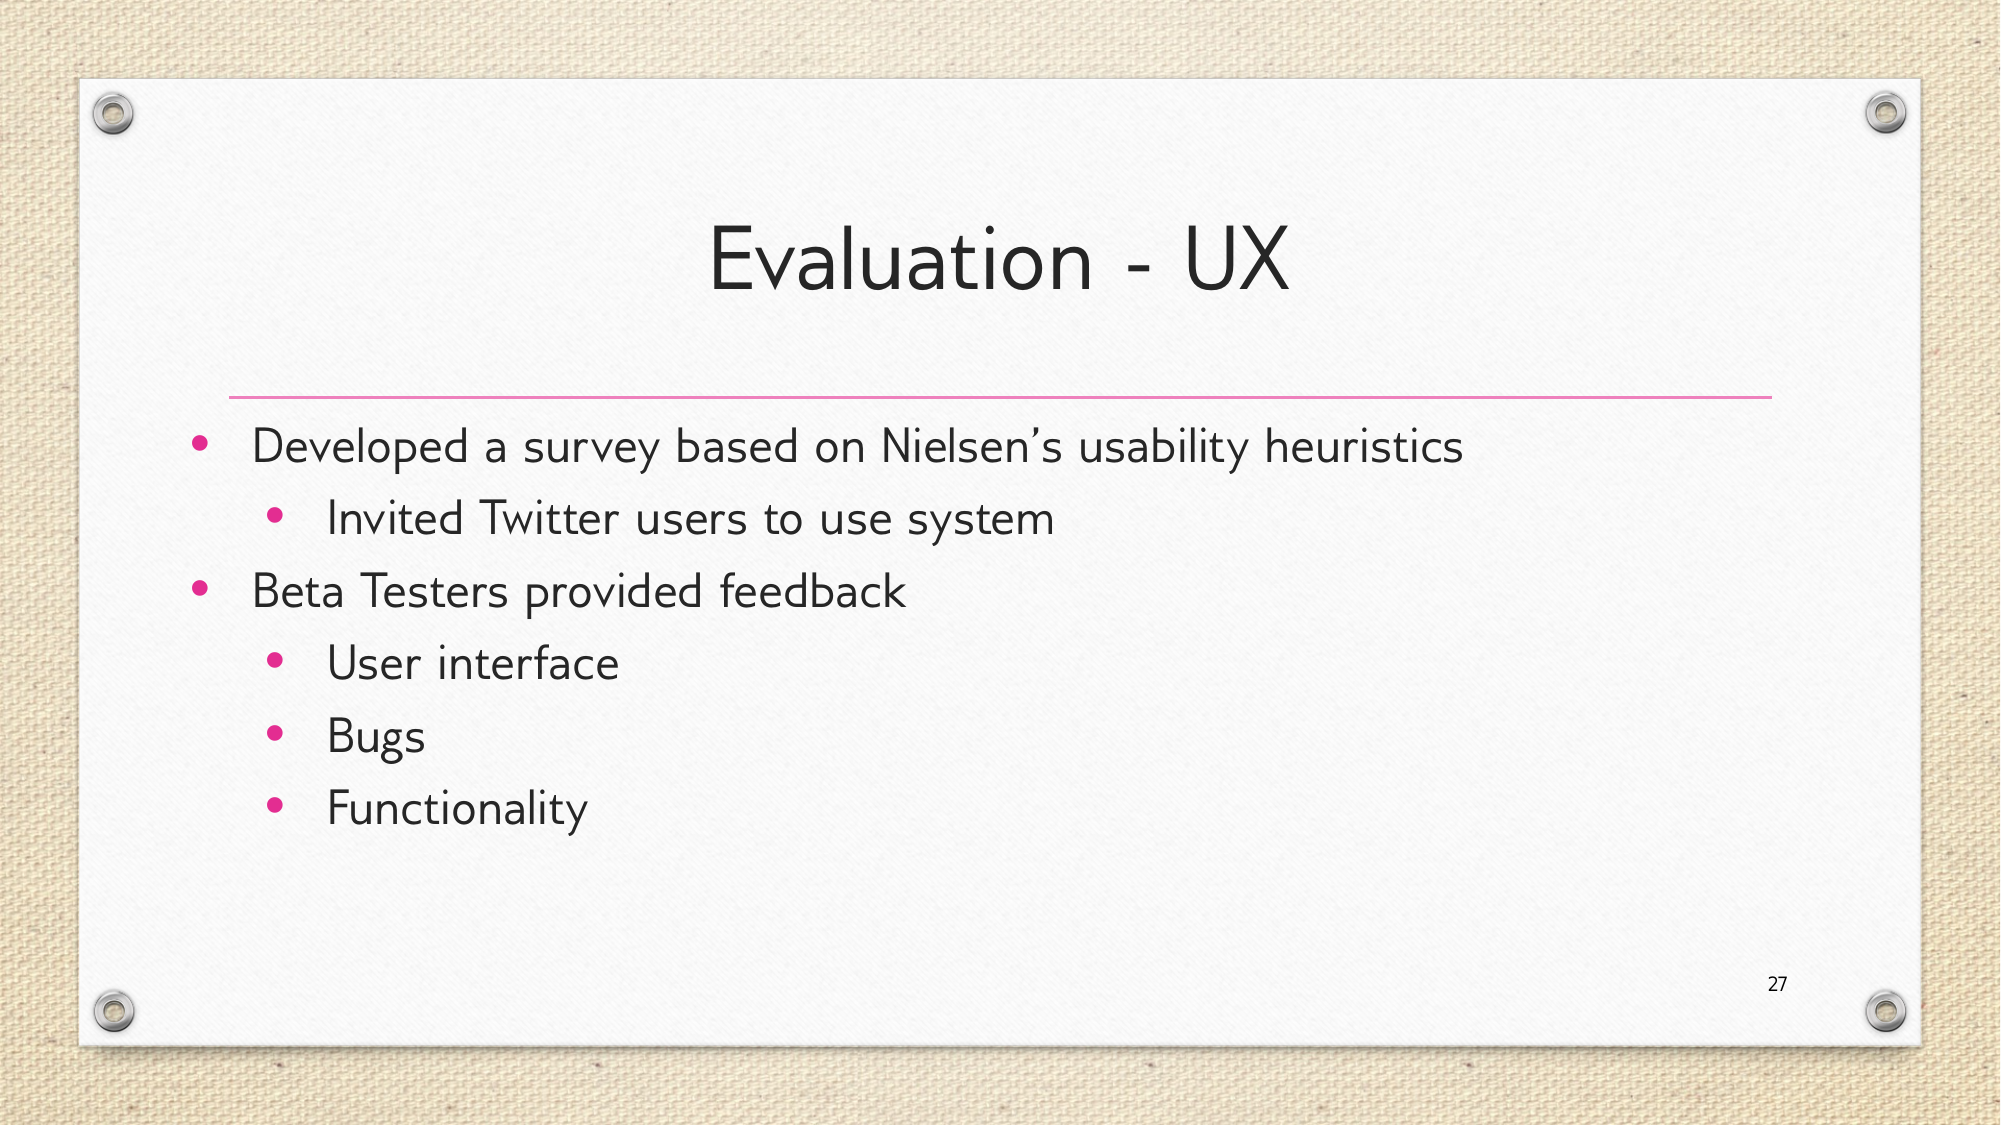

# Evaluation - UX
Developed a survey based on Nielsen’s usability heuristics
Invited Twitter users to use system
Beta Testers provided feedback
User interface
Bugs
Functionality
27